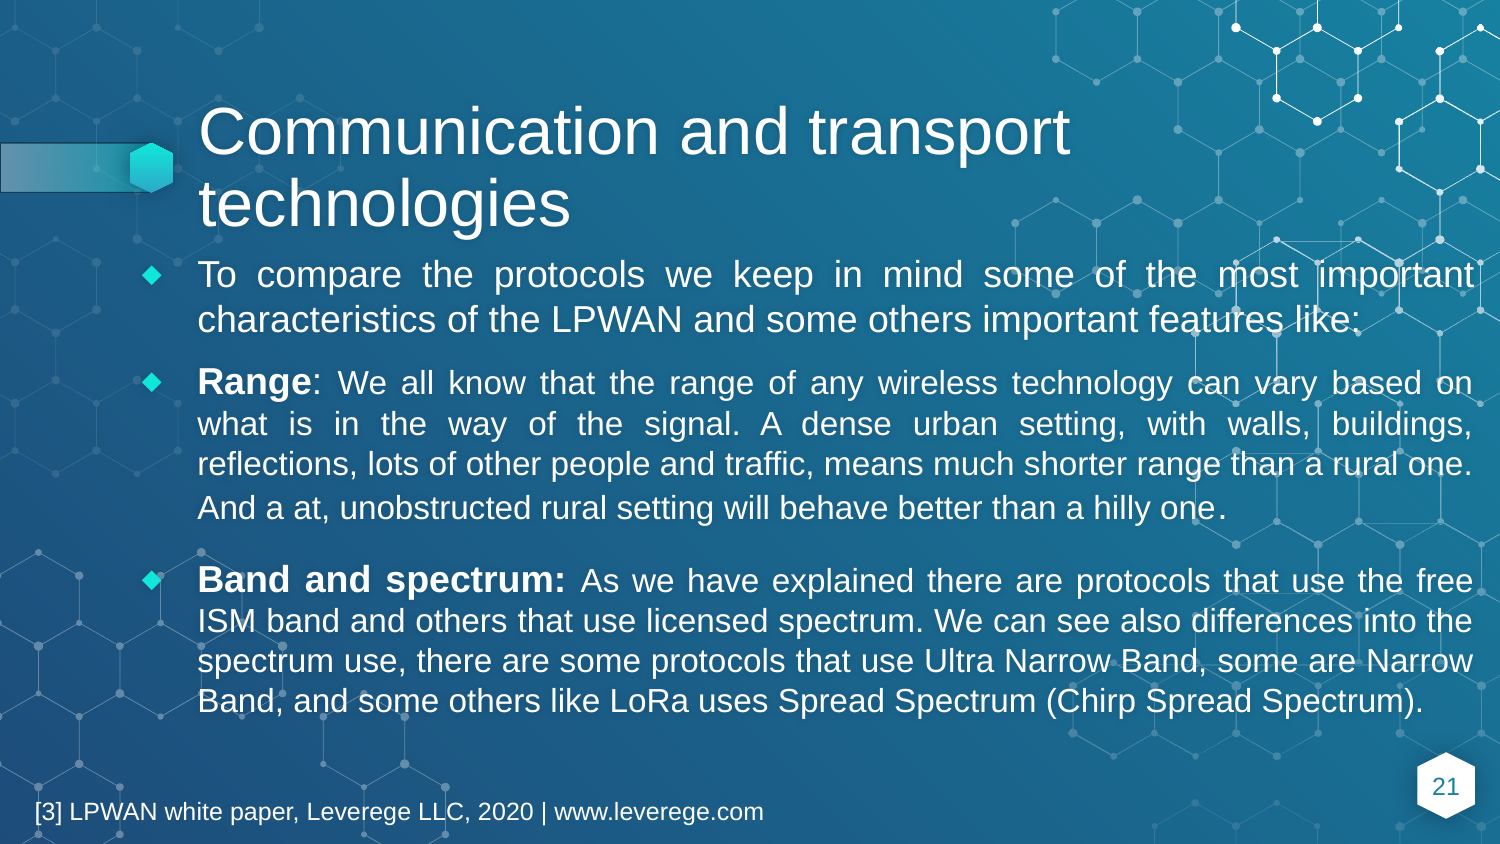

# Communication and transport technologies
To compare the protocols we keep in mind some of the most important characteristics of the LPWAN and some others important features like:
Range: We all know that the range of any wireless technology can vary based on what is in the way of the signal. A dense urban setting, with walls, buildings, reflections, lots of other people and traffic, means much shorter range than a rural one. And a at, unobstructed rural setting will behave better than a hilly one.
Band and spectrum: As we have explained there are protocols that use the free ISM band and others that use licensed spectrum. We can see also differences into the spectrum use, there are some protocols that use Ultra Narrow Band, some are Narrow Band, and some others like LoRa uses Spread Spectrum (Chirp Spread Spectrum).
21
[3] LPWAN white paper, Leverege LLC, 2020 | www.leverege.com